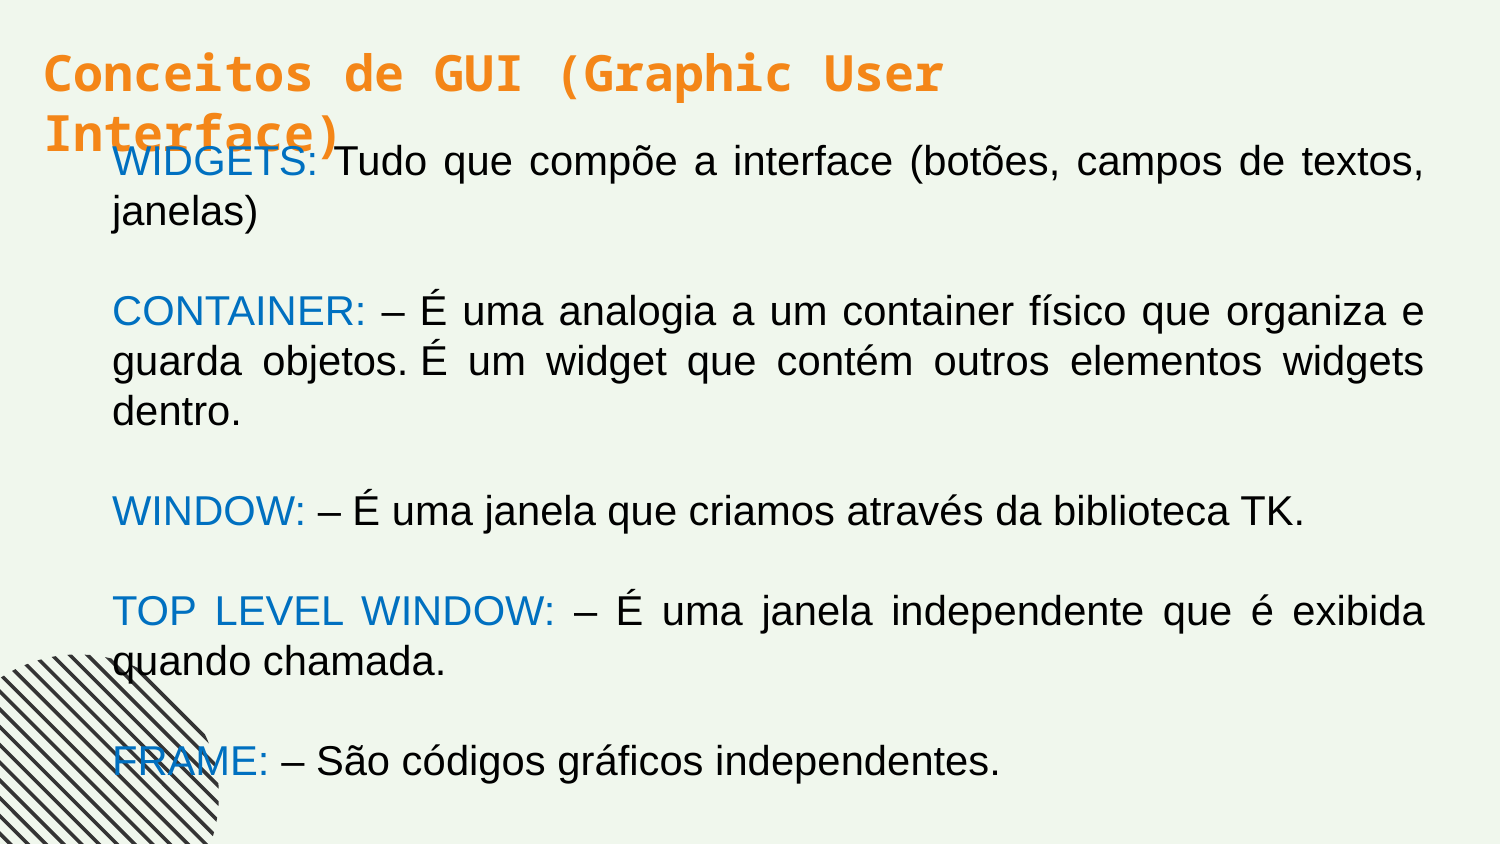

Conceitos de GUI (Graphic User Interface)
WIDGETS: Tudo que compõe a interface (botões, campos de textos, janelas)

CONTAINER: – É uma analogia a um container físico que organiza e guarda objetos. É um widget que contém outros elementos widgets dentro.

WINDOW: – É uma janela que criamos através da biblioteca TK.

TOP LEVEL WINDOW: – É uma janela independente que é exibida quando chamada.

FRAME: – São códigos gráficos independentes.